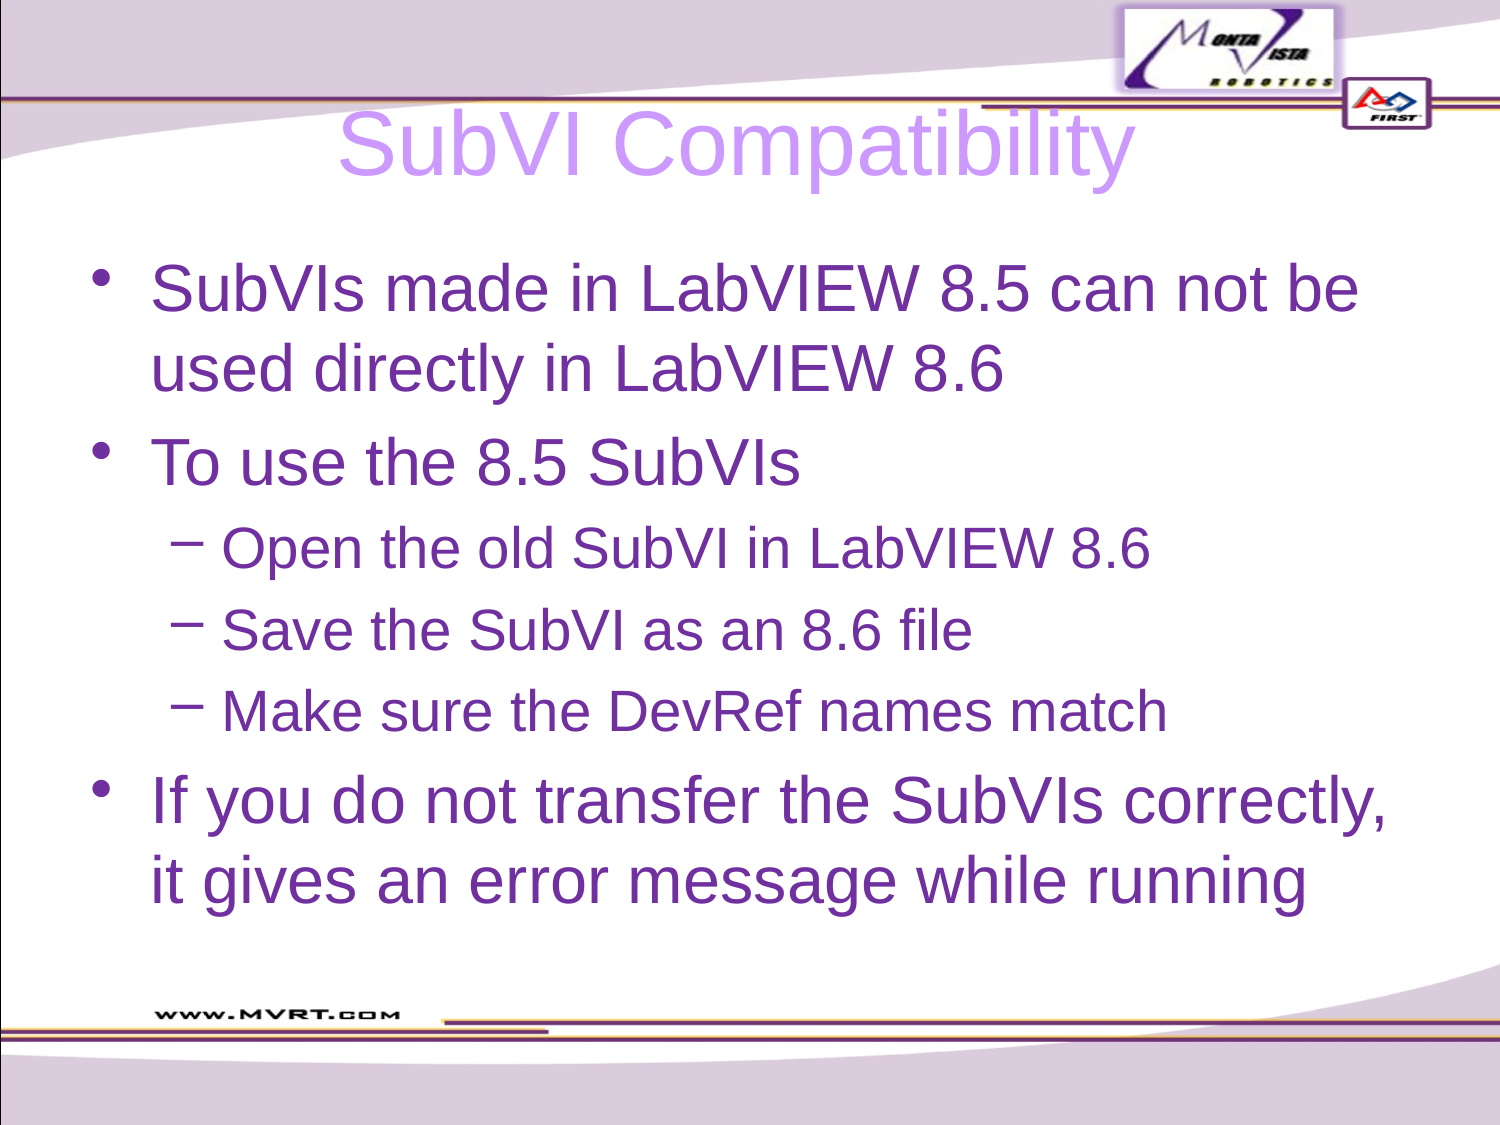

# SubVI Compatibility
SubVIs made in LabVIEW 8.5 can not be used directly in LabVIEW 8.6
To use the 8.5 SubVIs
Open the old SubVI in LabVIEW 8.6
Save the SubVI as an 8.6 file
Make sure the DevRef names match
If you do not transfer the SubVIs correctly, it gives an error message while running